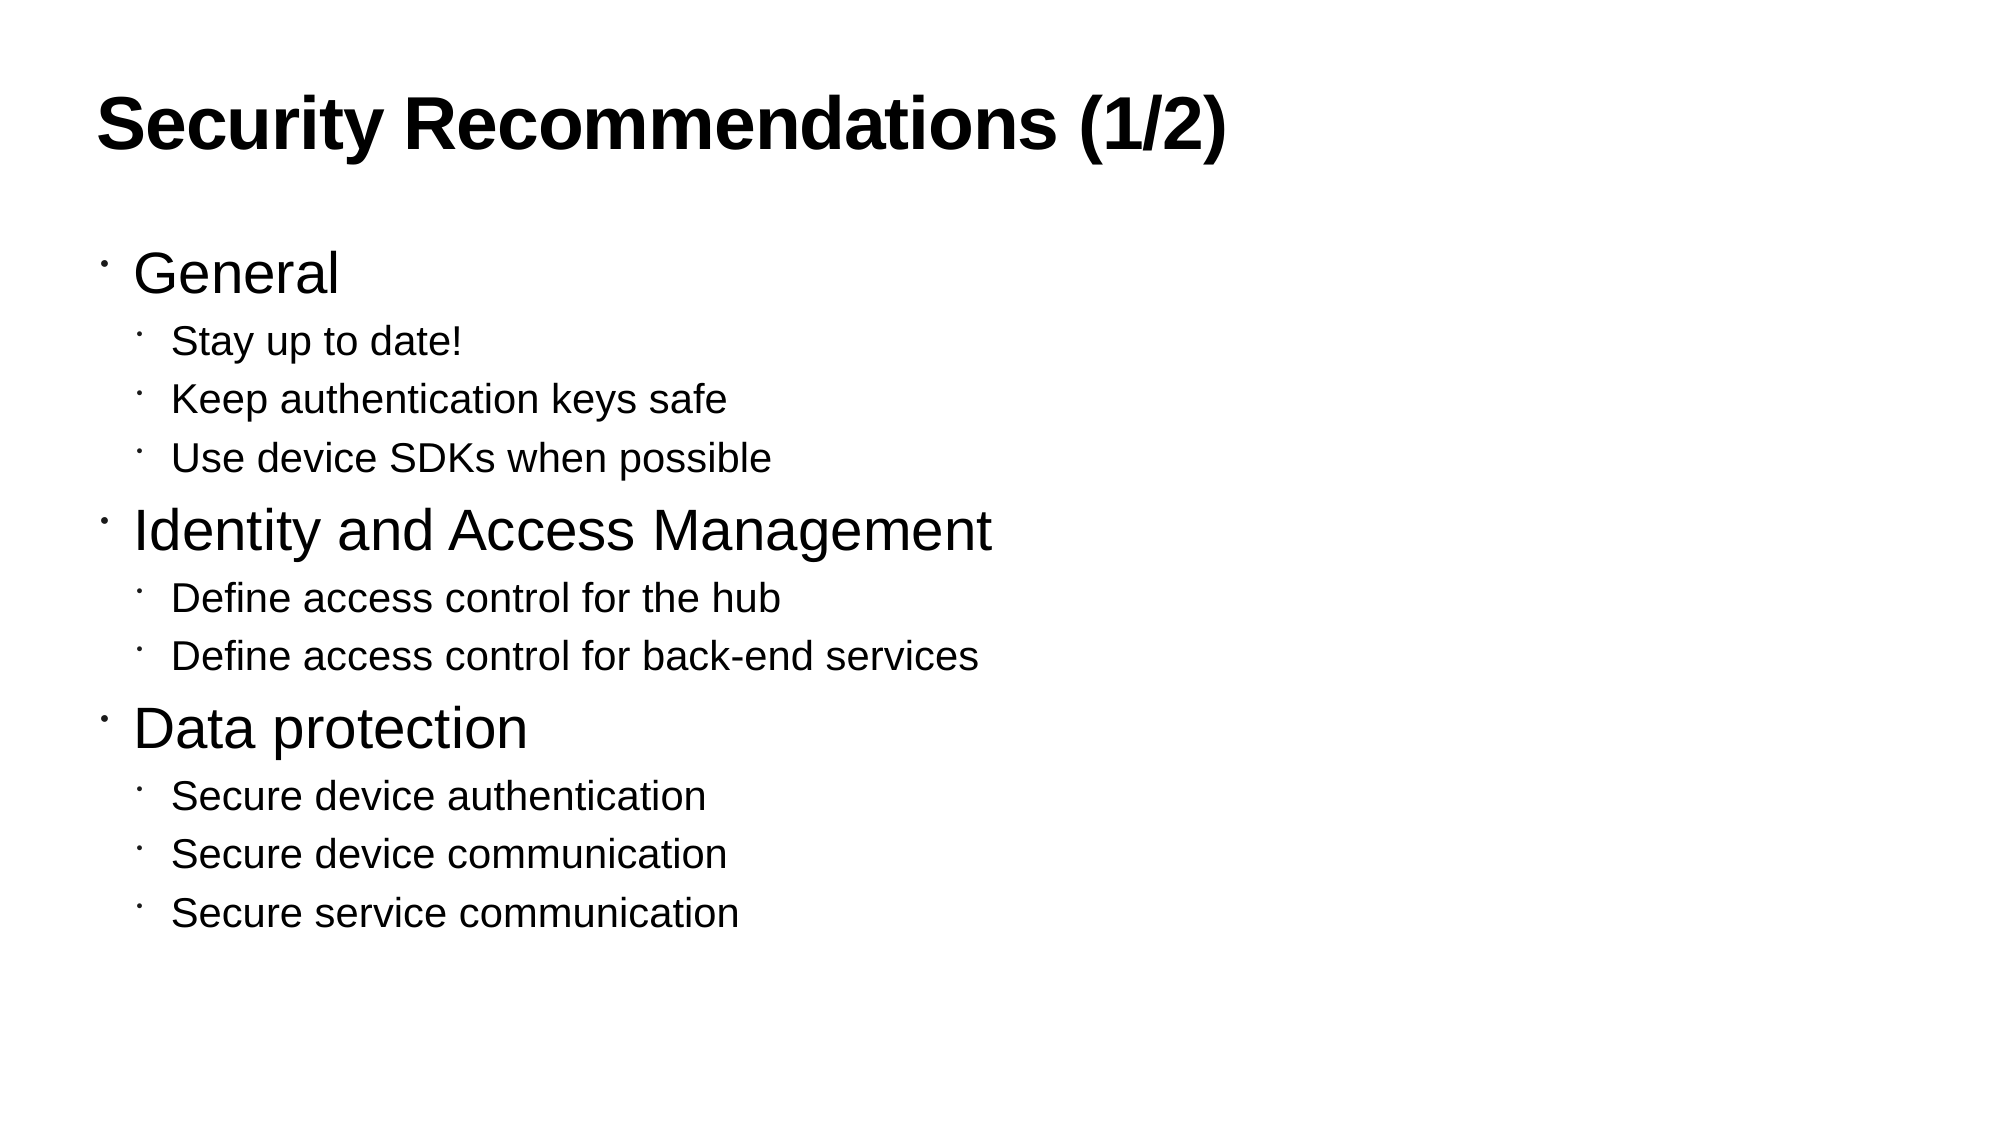

# Security Recommendations (1/2)
General
Stay up to date!
Keep authentication keys safe
Use device SDKs when possible
Identity and Access Management
Define access control for the hub
Define access control for back-end services
Data protection
Secure device authentication
Secure device communication
Secure service communication